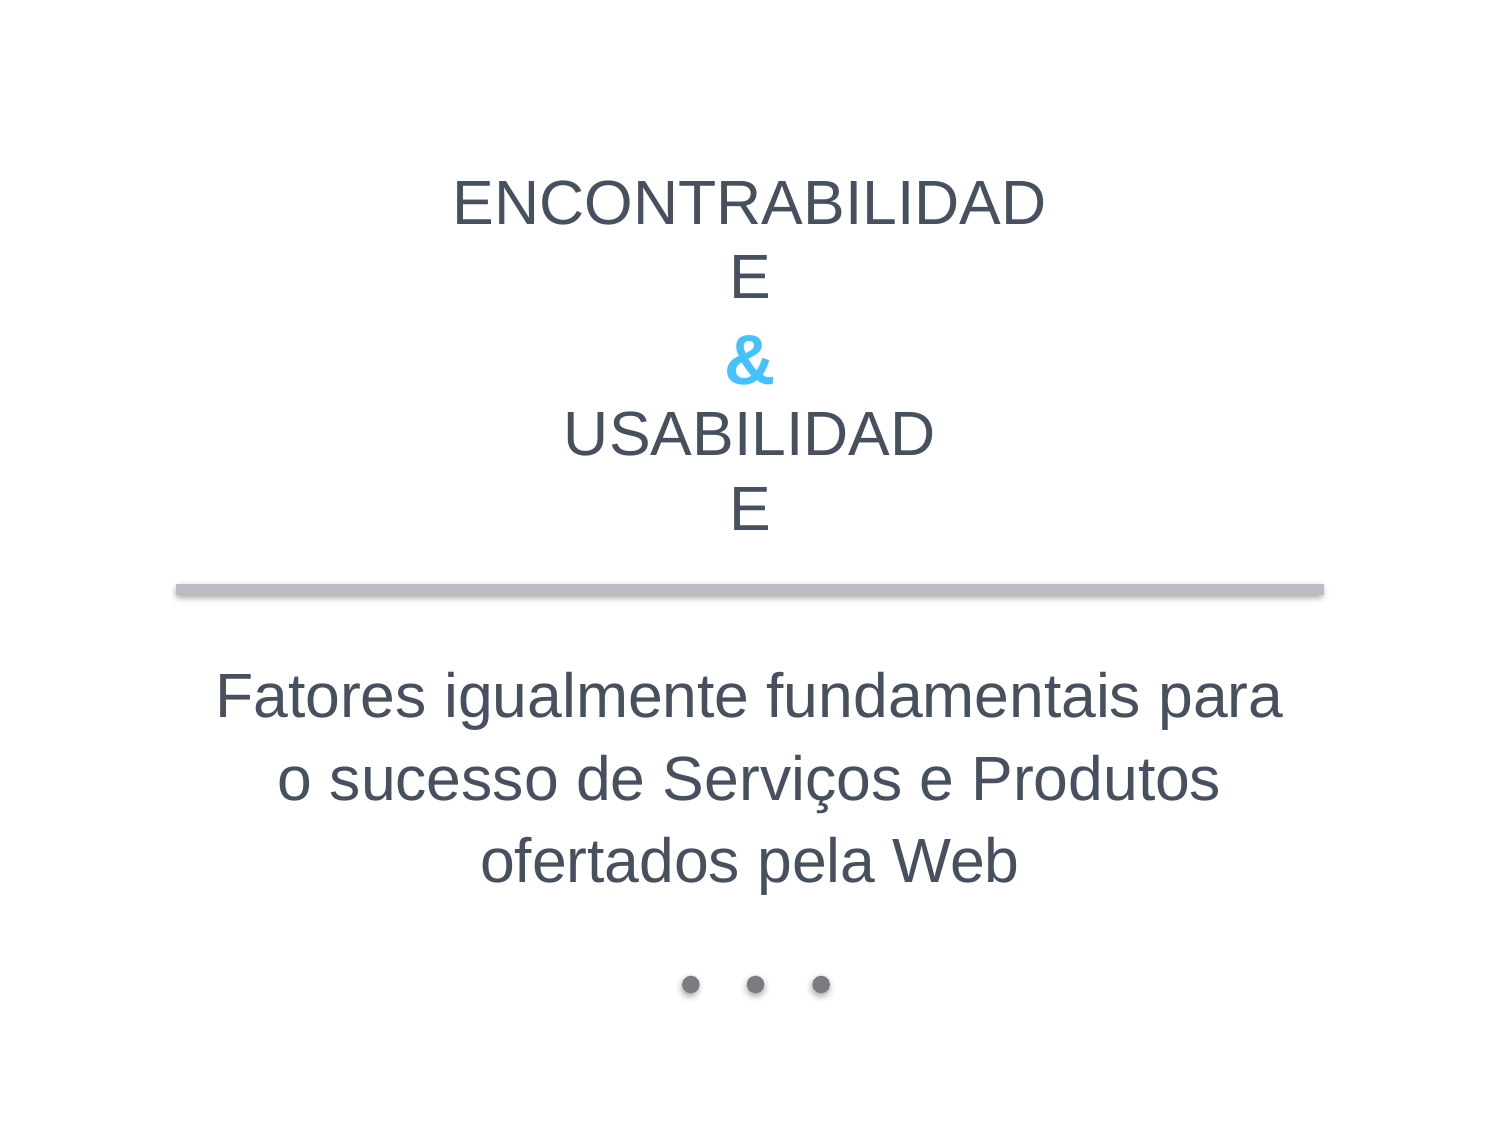

ENCONTRABILIDADE
# &
USABILIDADE
Fatores igualmente fundamentais para o sucesso de Serviços e Produtos ofertados pela Web